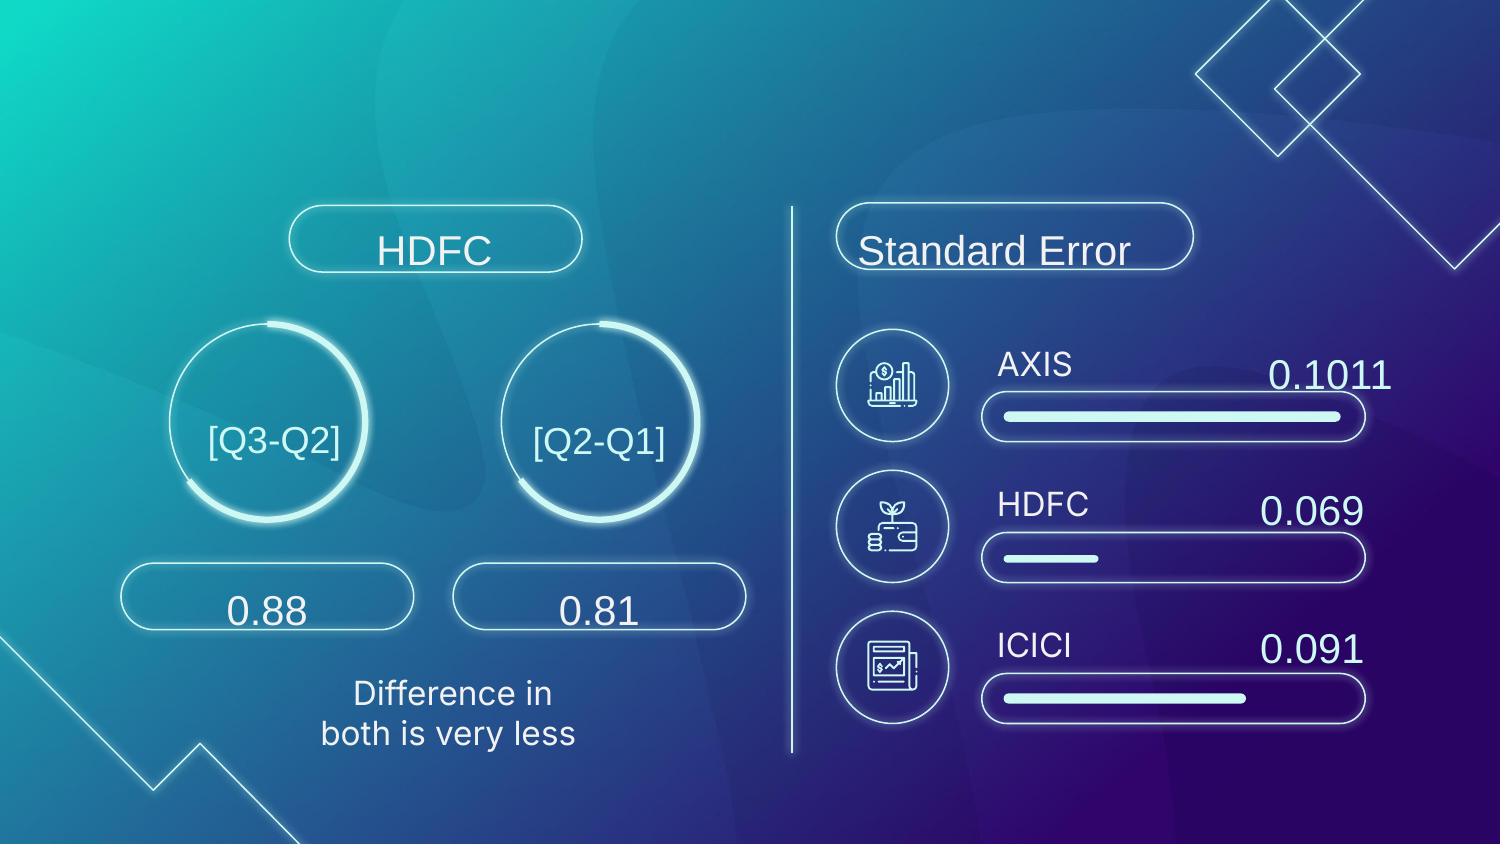

HDFC
Standard Error

0.1011

AXIS

[Q2-Q1]
[Q3-Q2]

HDFC
0.069

0.88
0.81
ICICI

0.091

Difference in both is very less